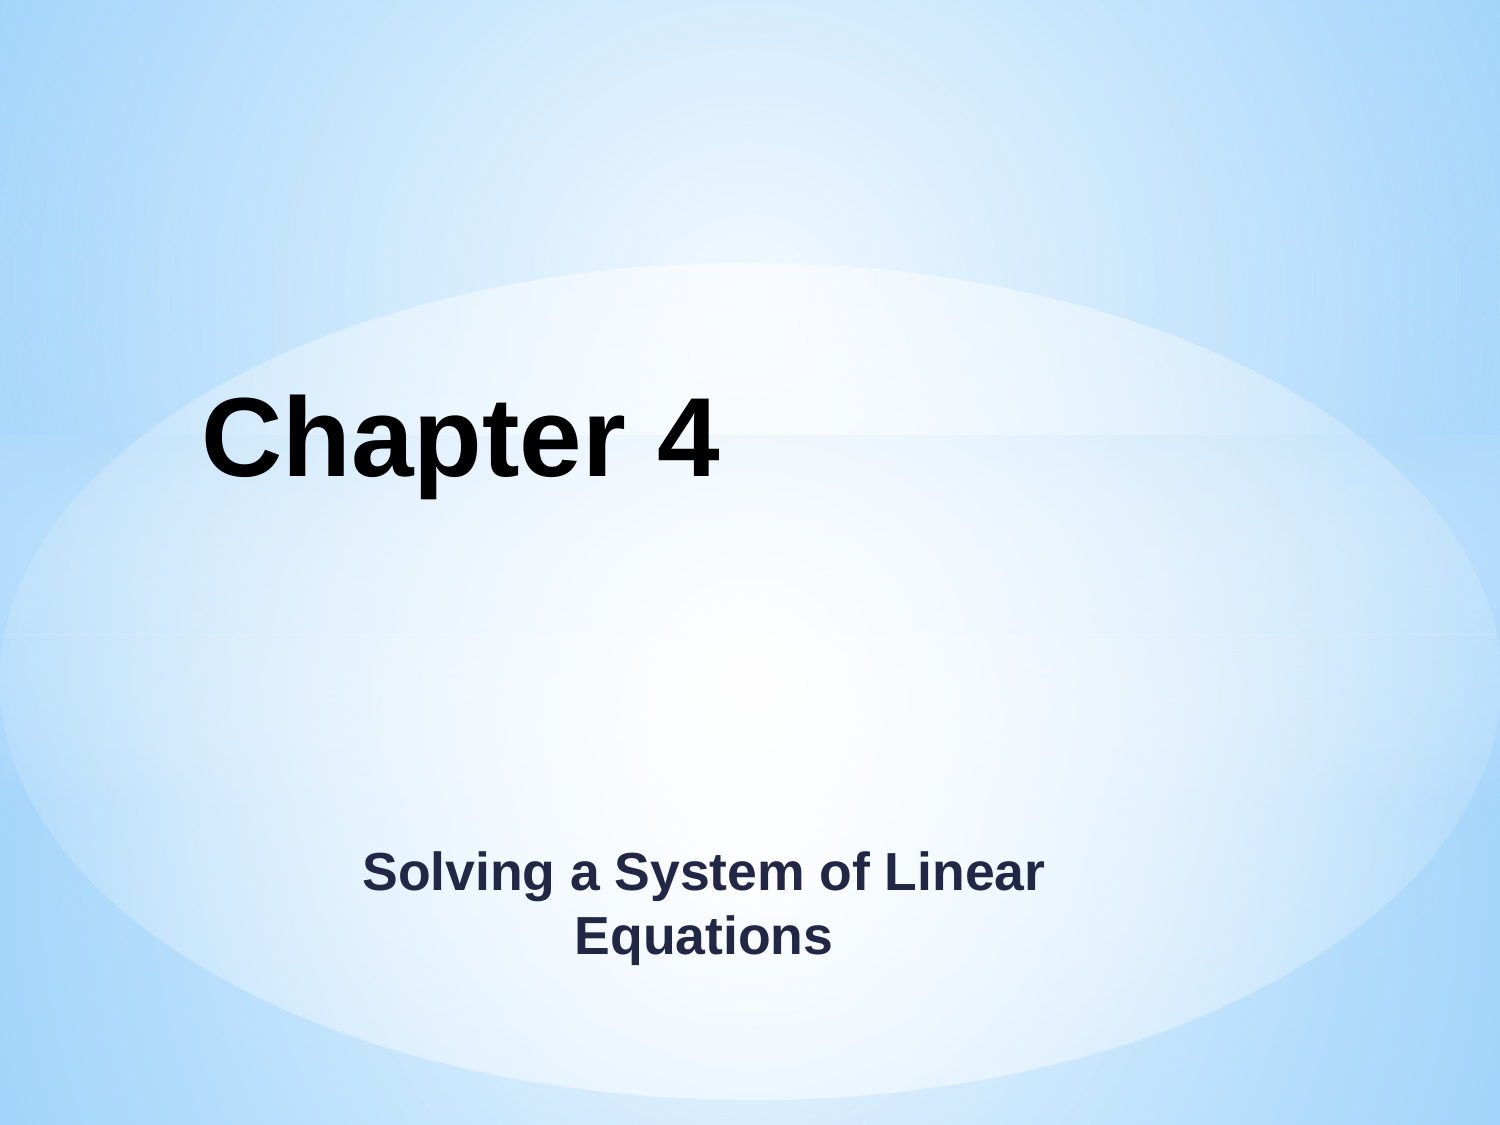

# Chapter 4
Solving a System of Linear Equations